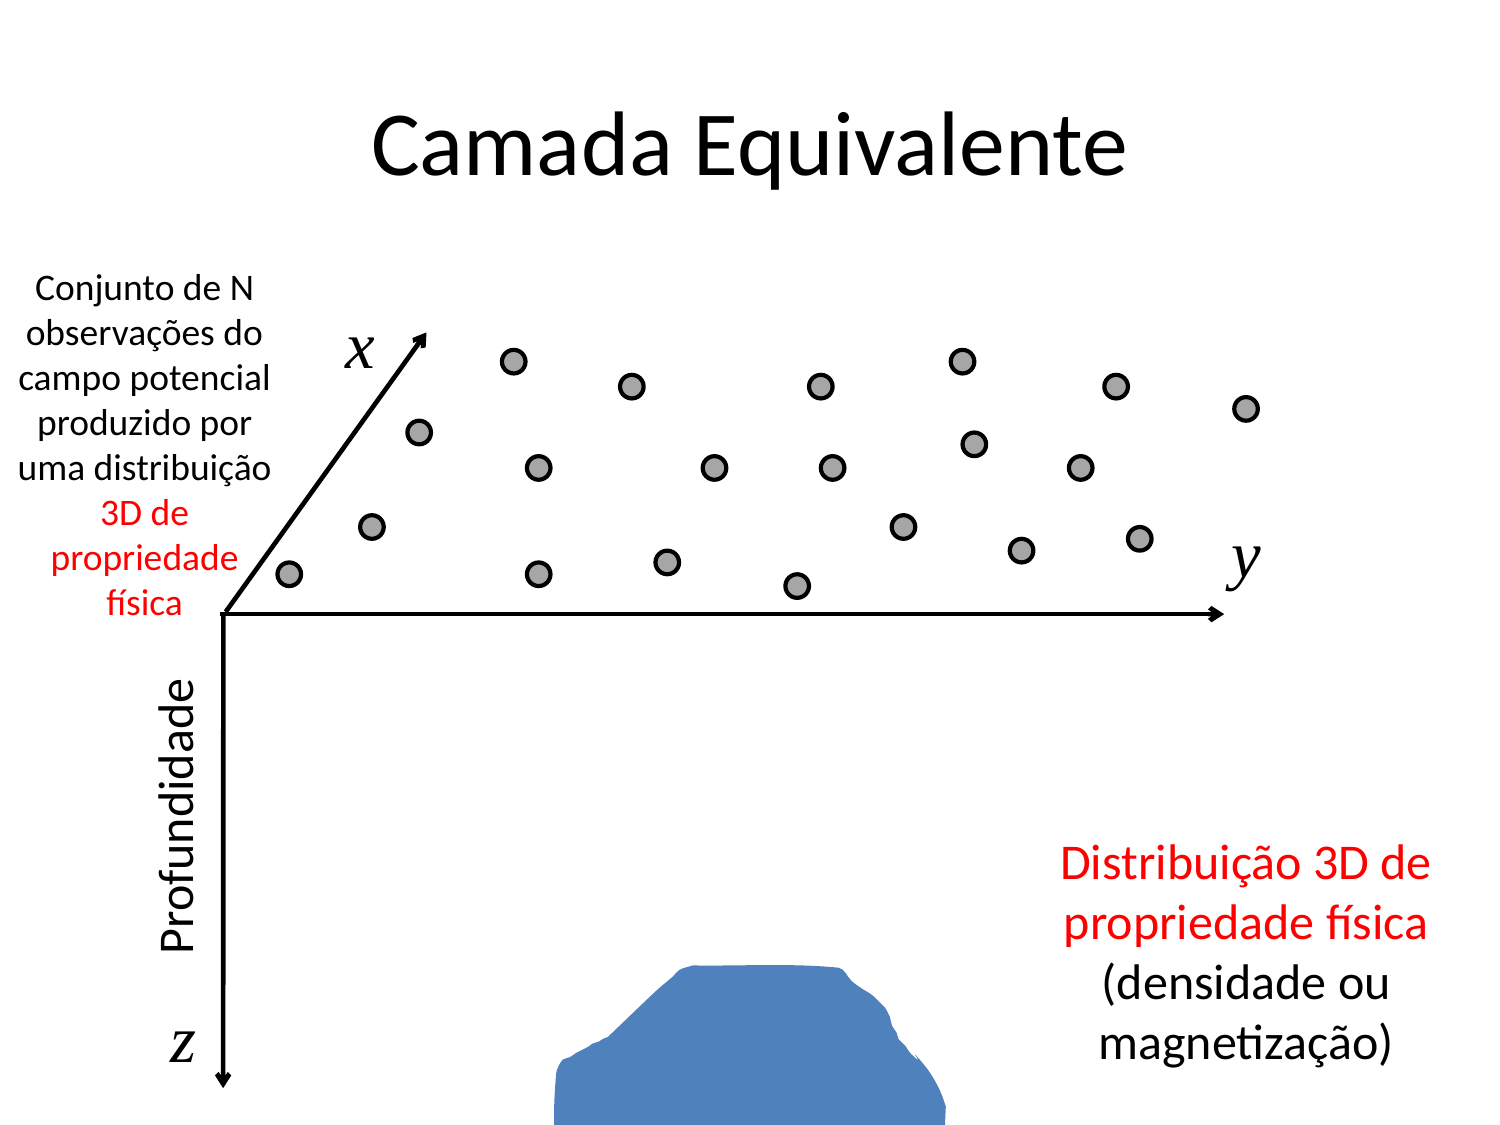

# Camada Equivalente
Conjunto de N observações do campo potencial produzido por uma distribuição 3D de propriedade física
x

y
Profundidade
Distribuição 3D de propriedade física (densidade ou magnetização)

z